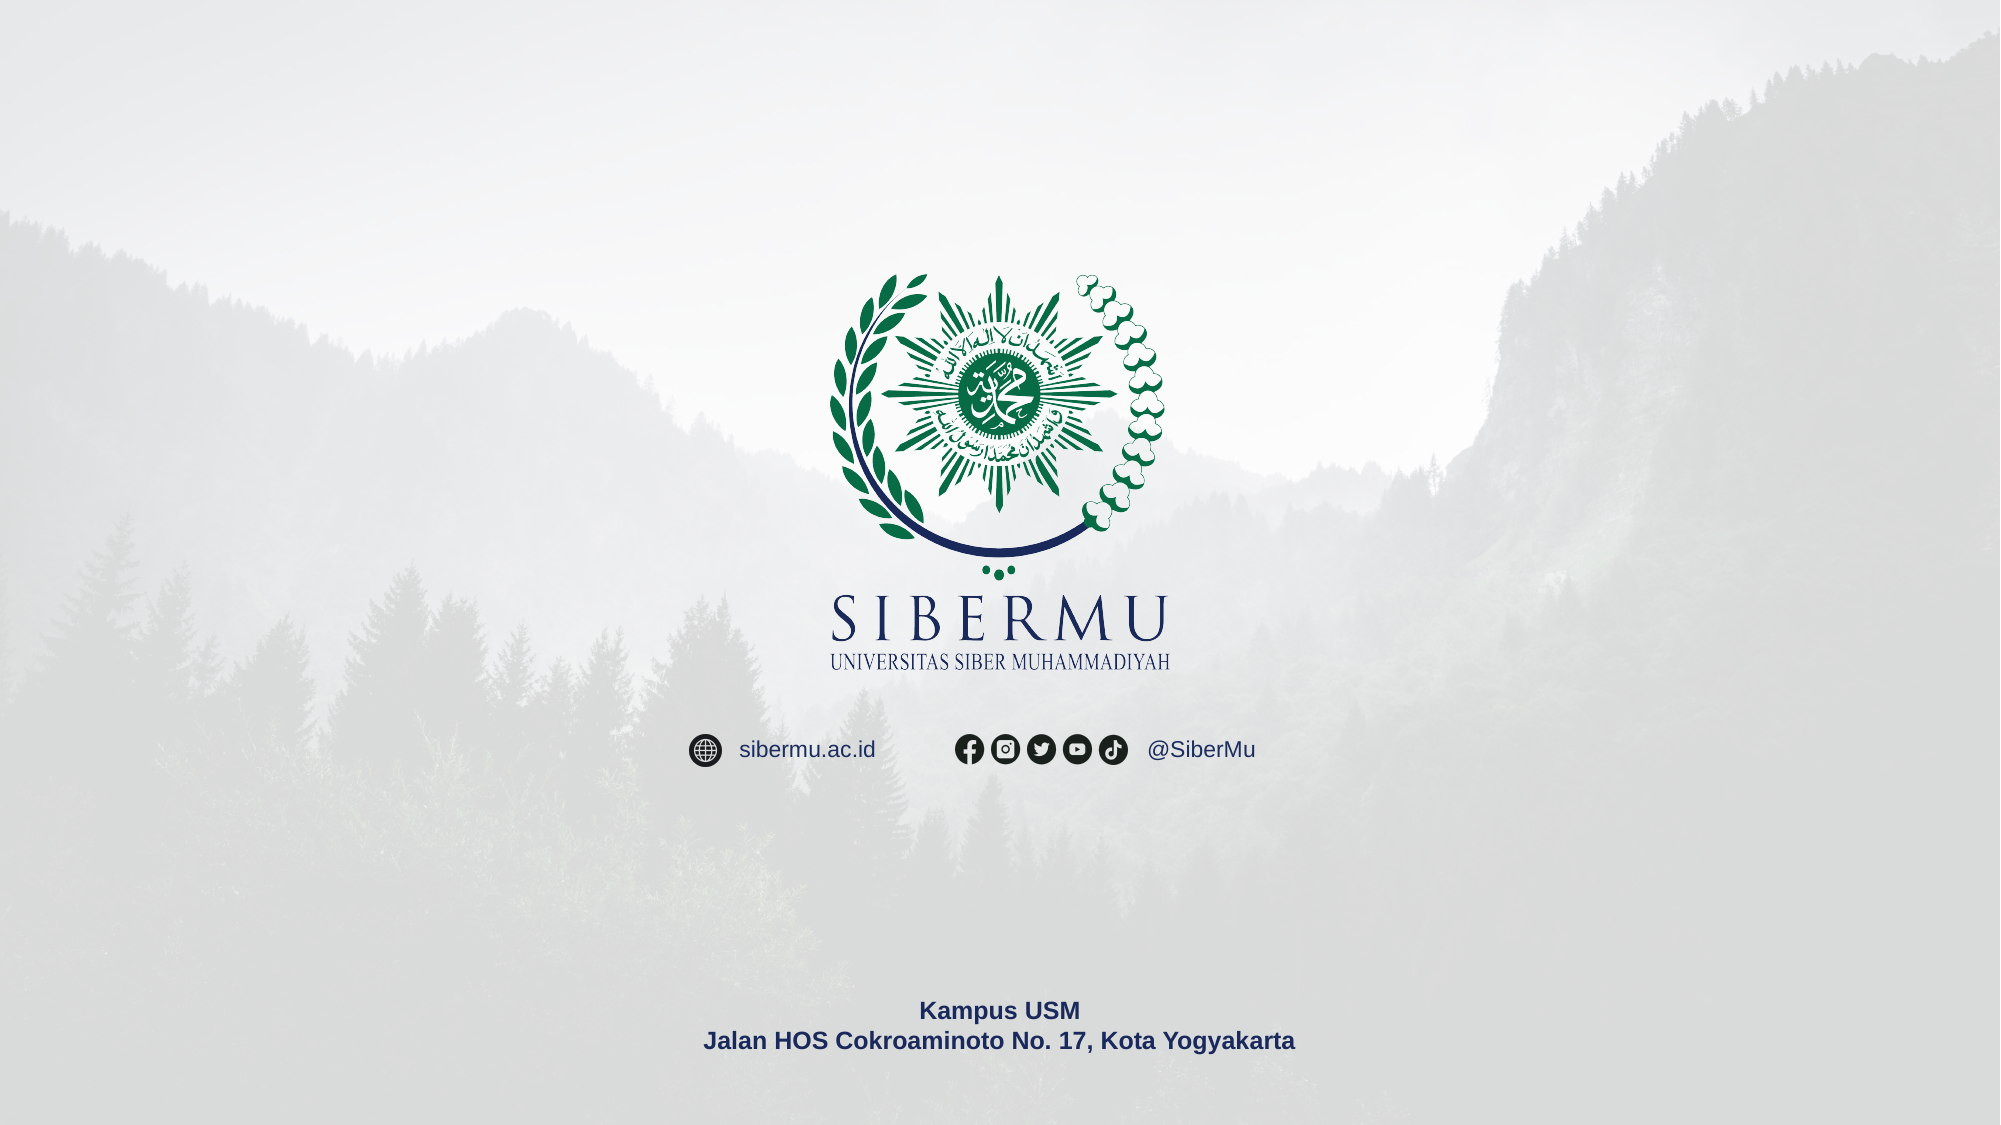

Kampus USM
Jalan HOS Cokroaminoto No. 17, Kota Yogyakarta